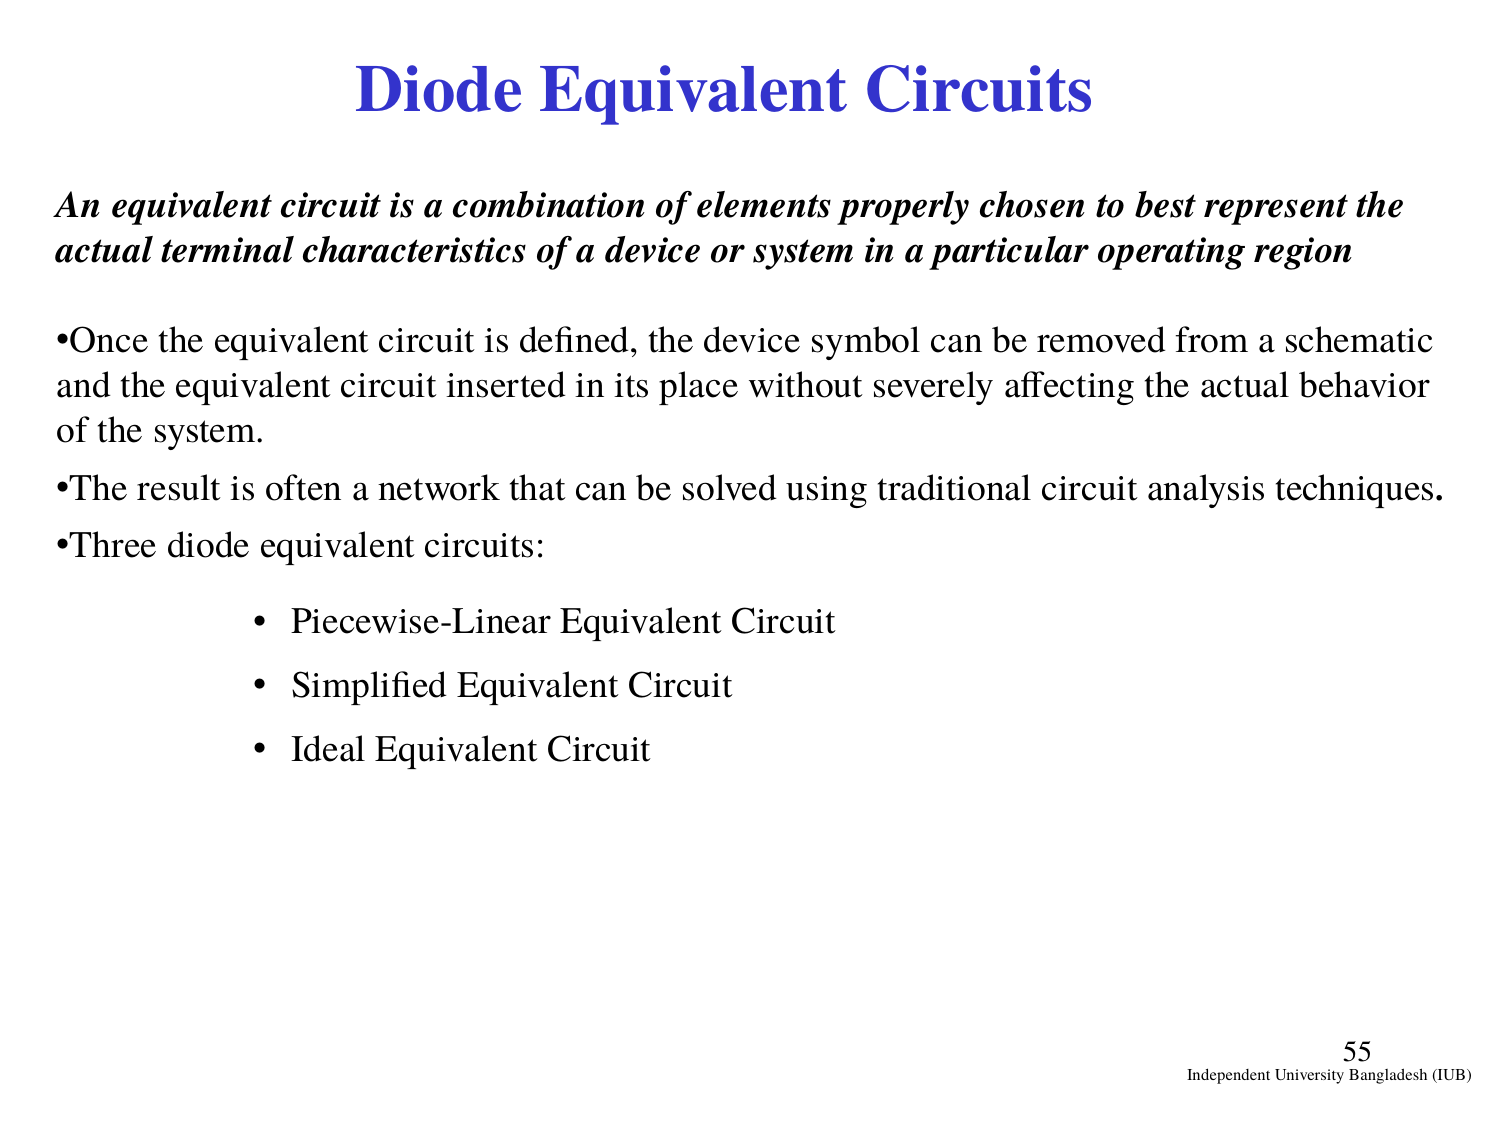

Diode Equivalent Circuits
An equivalent circuit is a combination of elements properly chosen to best represent the
actual terminal characteristics of a device or system in a particular operating region

Once the equivalent circuit is defined, the device symbol can be removed from a schematic and the equivalent circuit inserted in its place without severely affecting the actual behavior of the system.
The result is often a network that can be solved using traditional circuit analysis techniques.
Three diode equivalent circuits:
Piecewise-Linear Equivalent Circuit
Simplified Equivalent Circuit
Ideal Equivalent Circuit
55

Independent University Bangladesh (IUB)